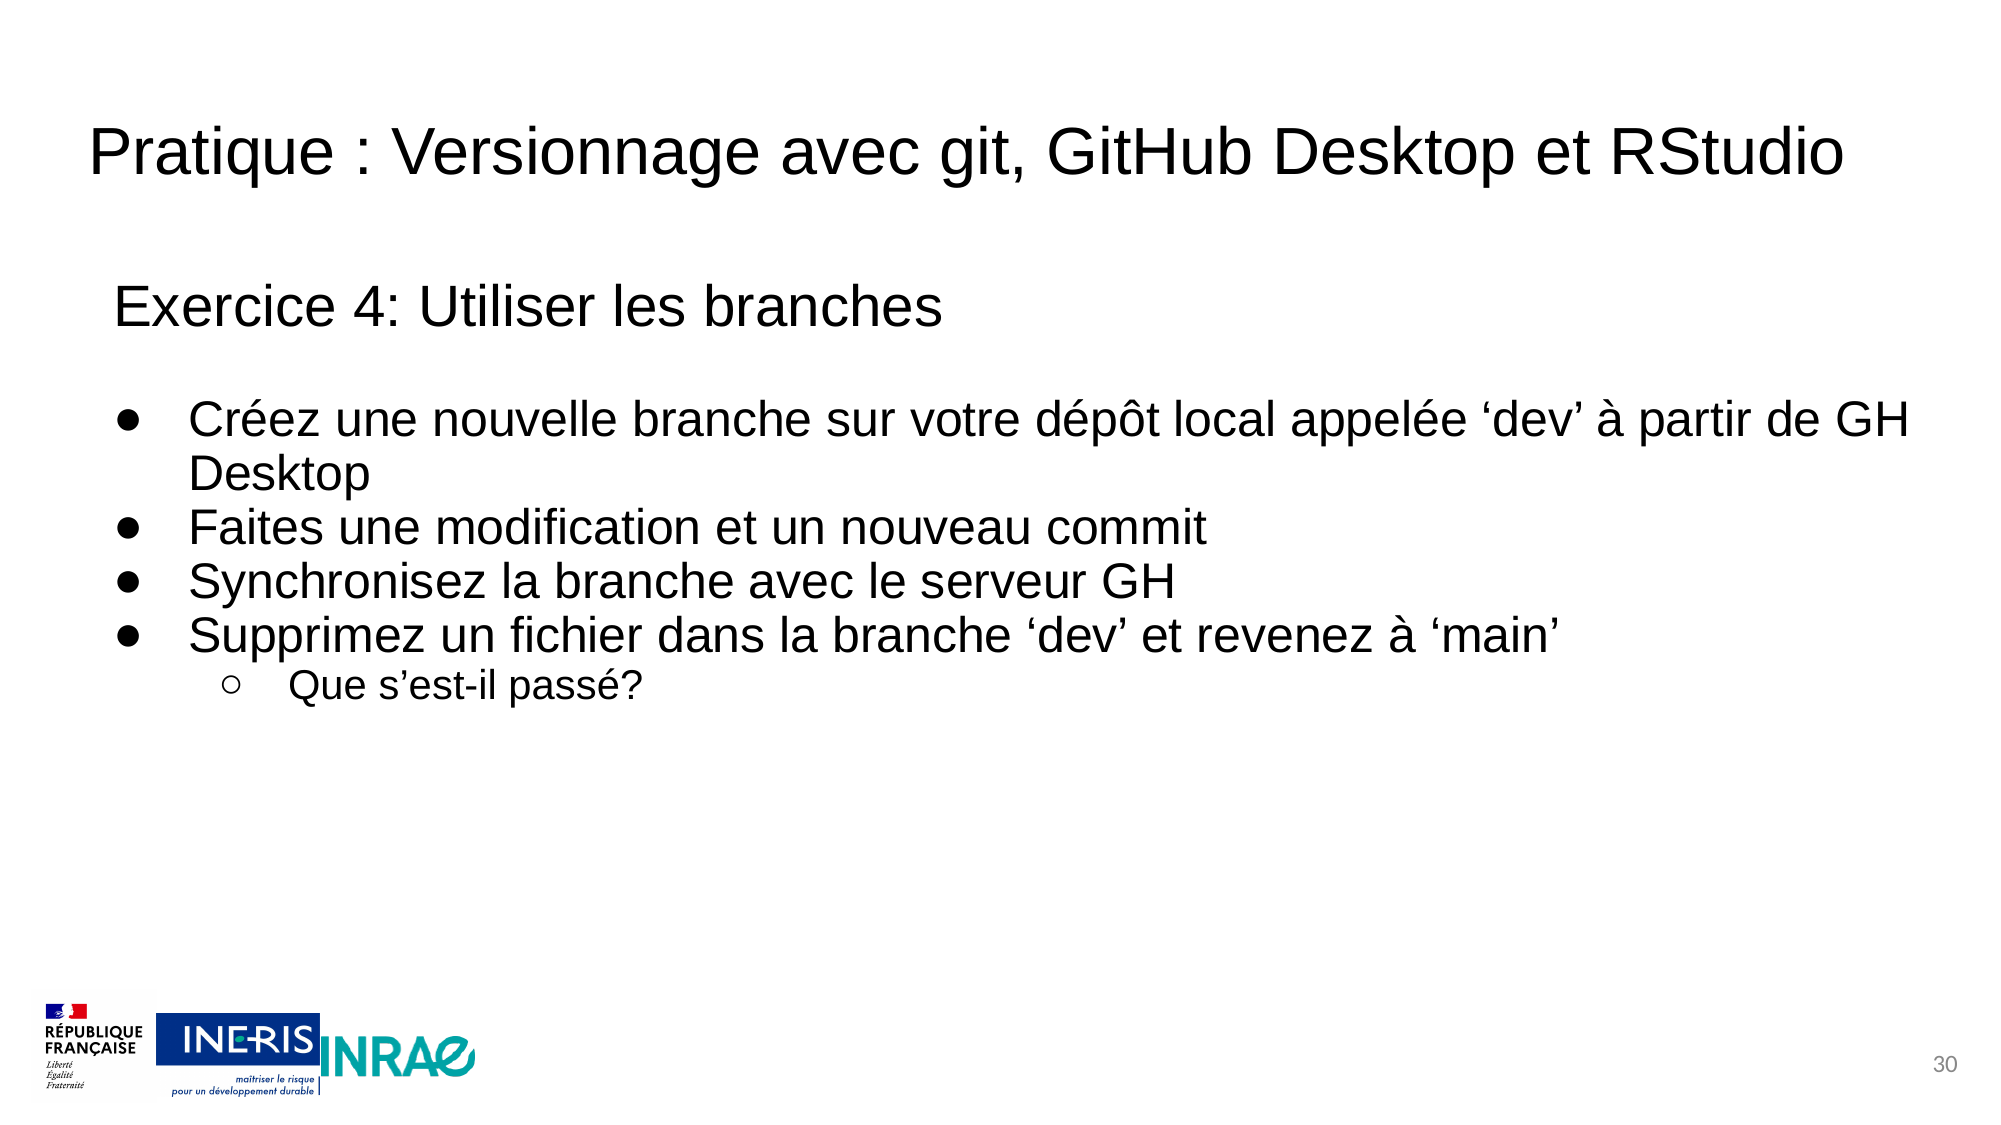

1
# Pratique : Versionnage avec git, GitHub Desktop et RStudio
Exercice 4: Utiliser les branches

Créez une nouvelle branche sur votre dépôt local appelée ‘dev’ à partir de GH Desktop
Faites une modification et un nouveau commit
Synchronisez la branche avec le serveur GH
Supprimez un fichier dans la branche ‘dev’ et revenez à ‘main’
Que s’est-il passé?

2
3
4
30